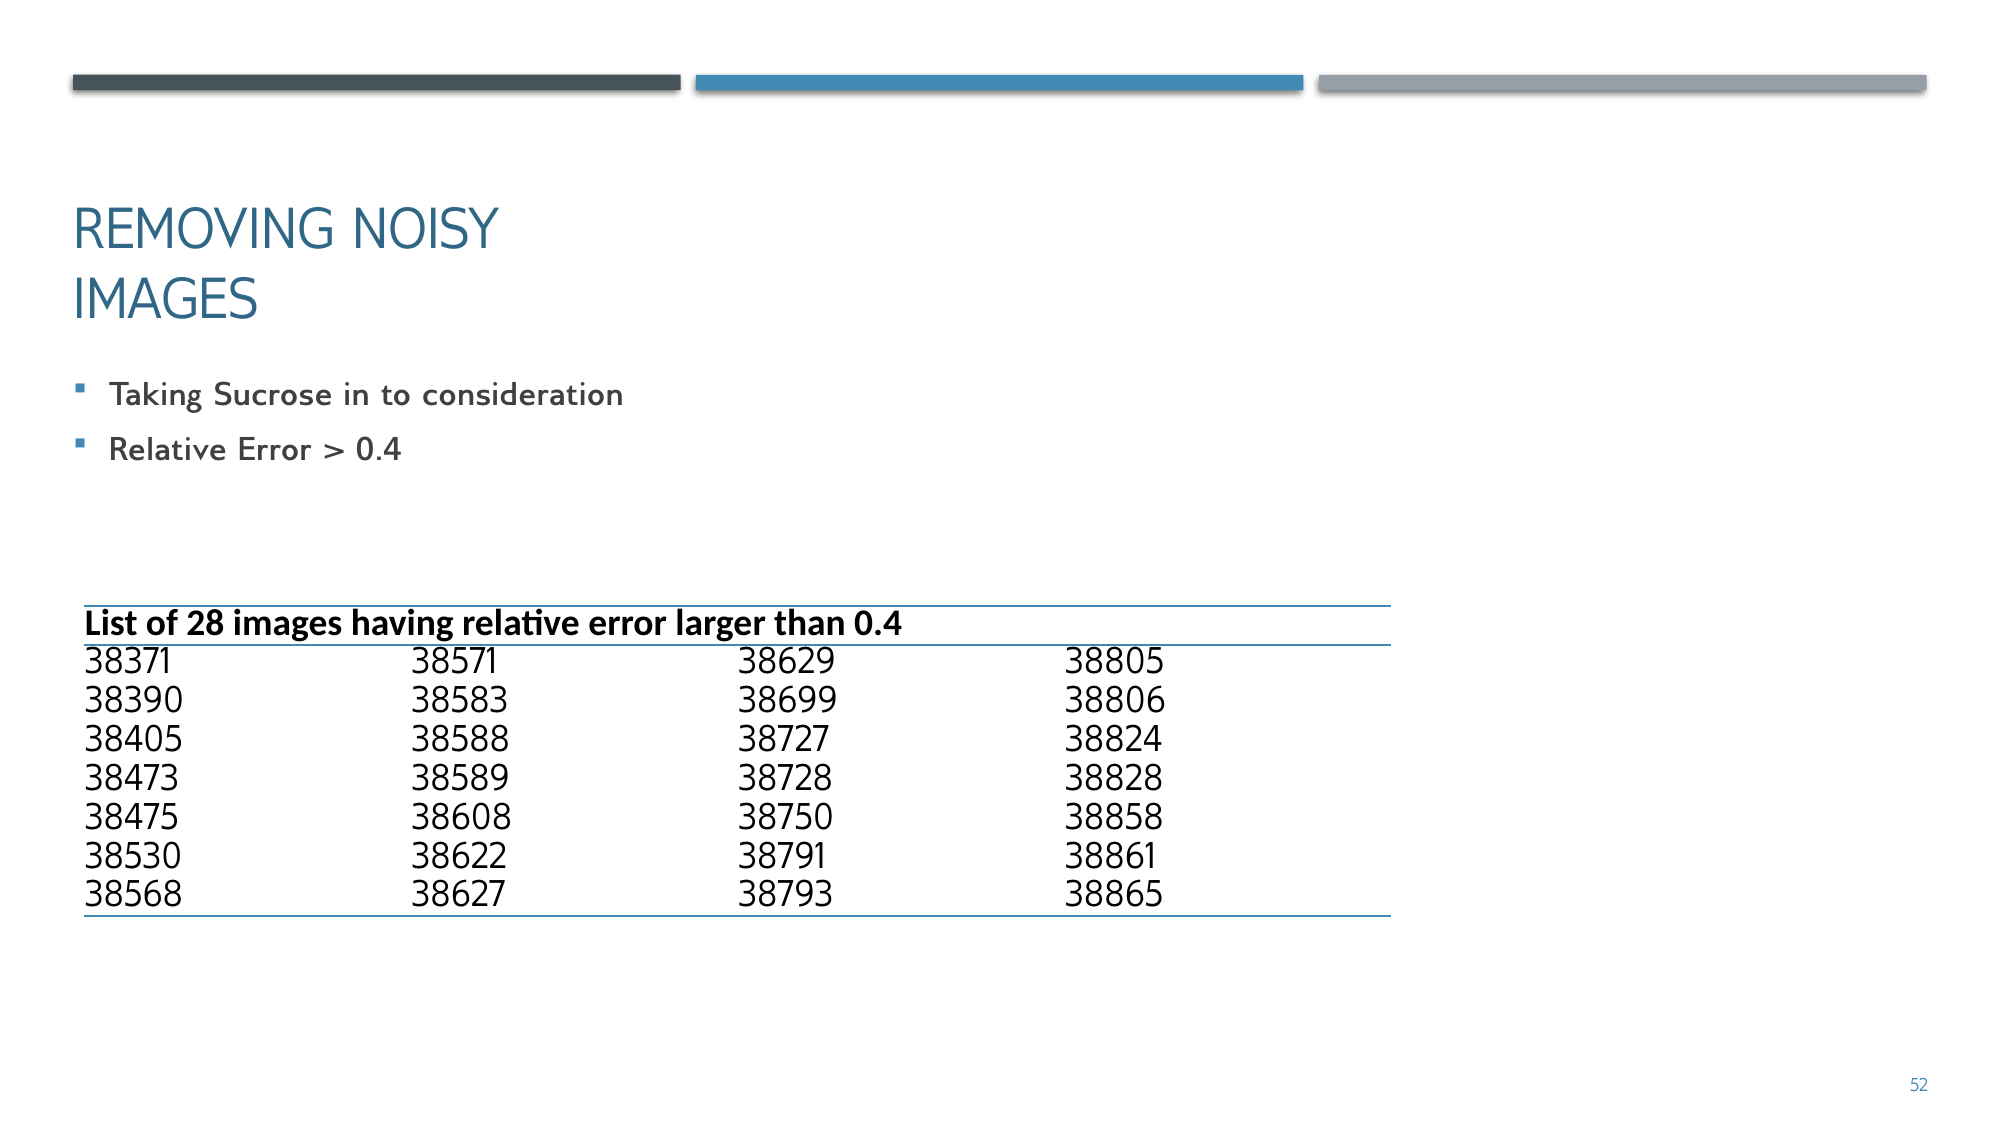

# Removing noisy images
Taking Sucrose in to consideration
Relative Error > 0.4

| List of 28 images having relative error larger than 0.4 |  |  |  |
| --- | --- | --- | --- |
| 38371 | 38571 | 38629 | 38805 |
| 38390 | 38583 | 38699 | 38806 |
| 38405 | 38588 | 38727 | 38824 |
| 38473 | 38589 | 38728 | 38828 |
| 38475 | 38608 | 38750 | 38858 |
| 38530 | 38622 | 38791 | 38861 |
| 38568 | 38627 | 38793 | 38865 |
52